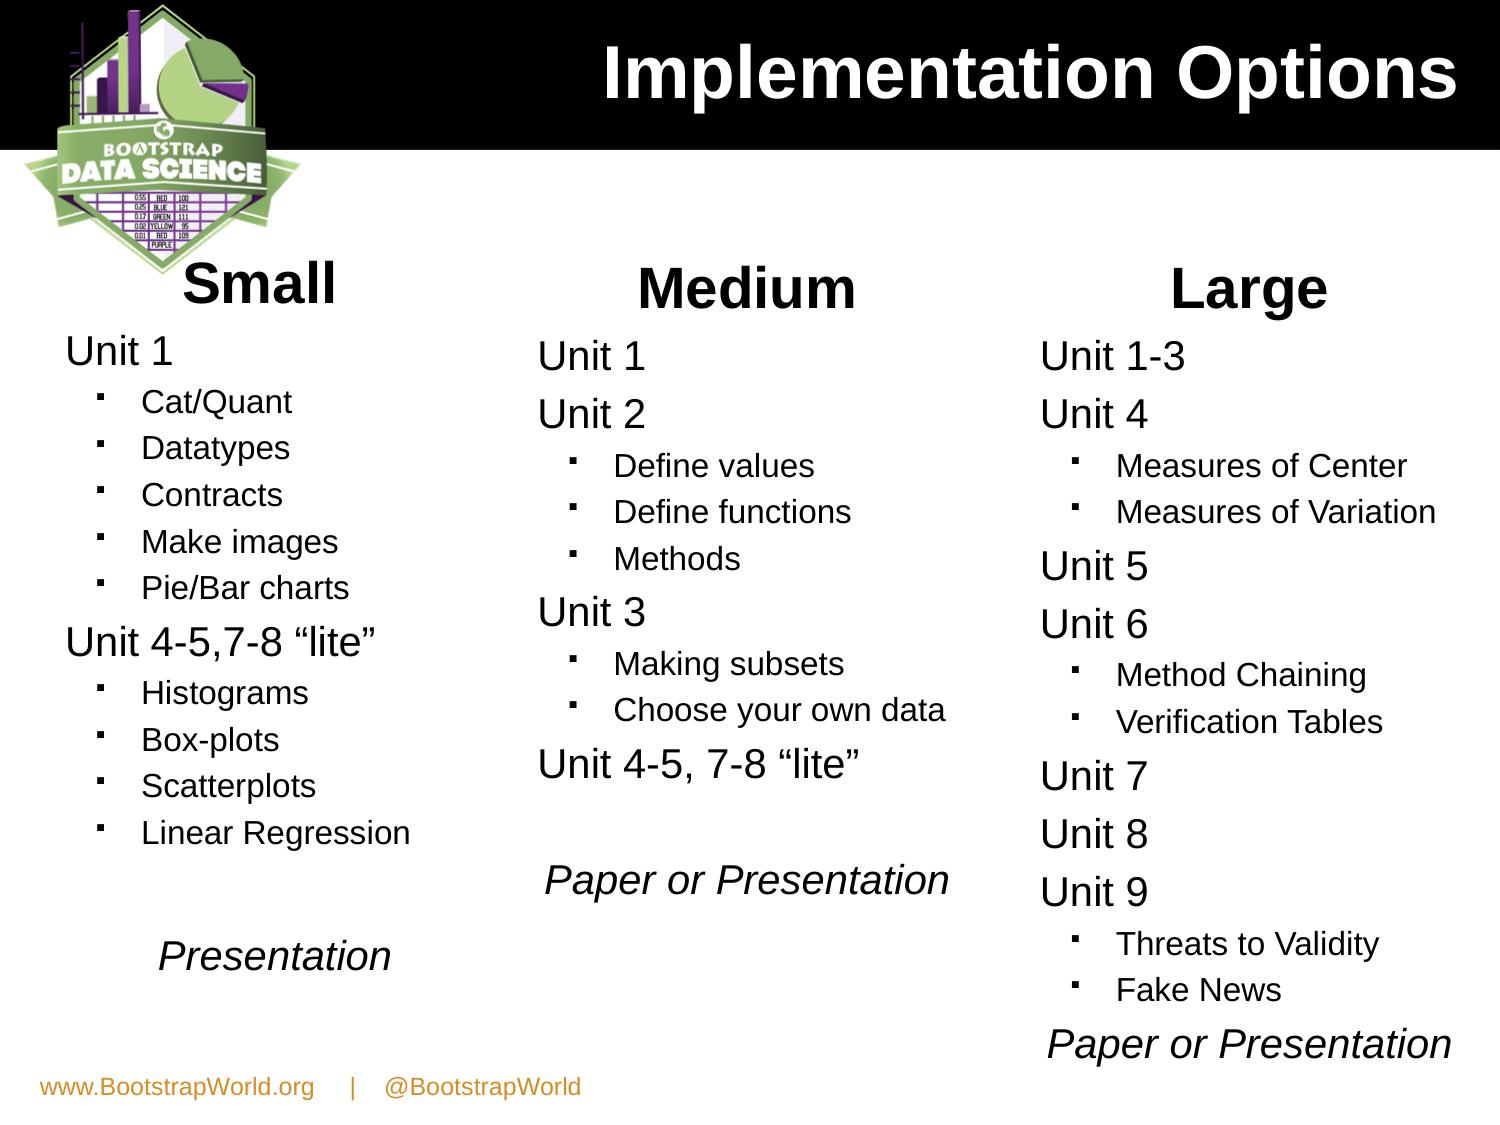

# Implementation Options
Small
Unit 1
Cat/Quant
Datatypes
Contracts
Make images
Pie/Bar charts
Unit 4-5,7-8 “lite”
Histograms
Box-plots
Scatterplots
Linear Regression

Presentation
Medium
Unit 1
Unit 2
Define values
Define functions
Methods
Unit 3
Making subsets
Choose your own data
Unit 4-5, 7-8 “lite”

Paper or Presentation
Large
Unit 1-3
Unit 4
Measures of Center
Measures of Variation
Unit 5
Unit 6
Method Chaining
Verification Tables
Unit 7
Unit 8
Unit 9
Threats to Validity
Fake News
Paper or Presentation

www.BootstrapWorld.org     |    @BootstrapWorld